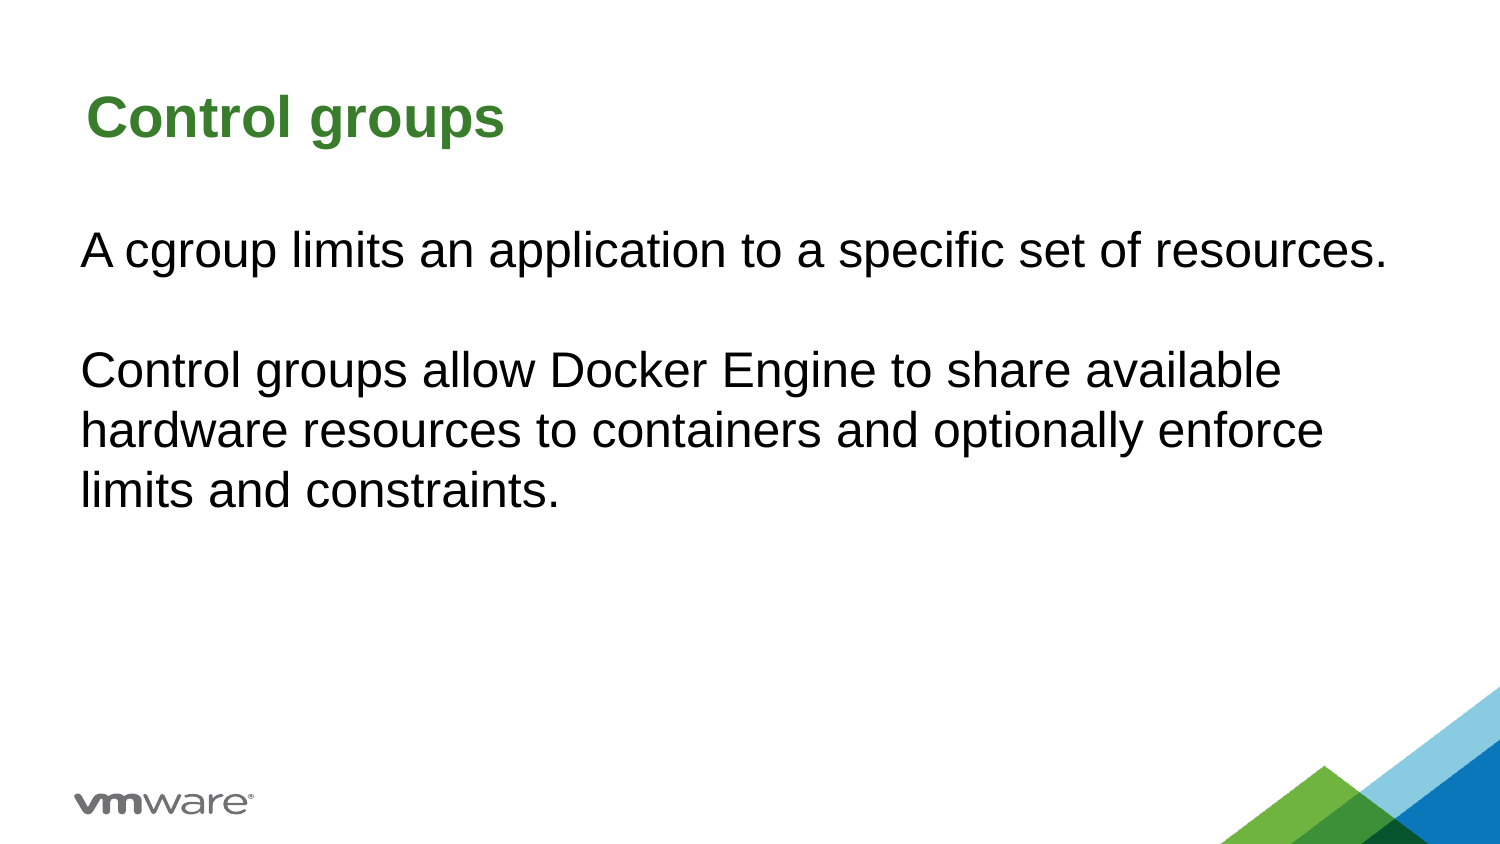

# Control groups
A cgroup limits an application to a specific set of resources.

Control groups allow Docker Engine to share available hardware resources to containers and optionally enforce limits and constraints.